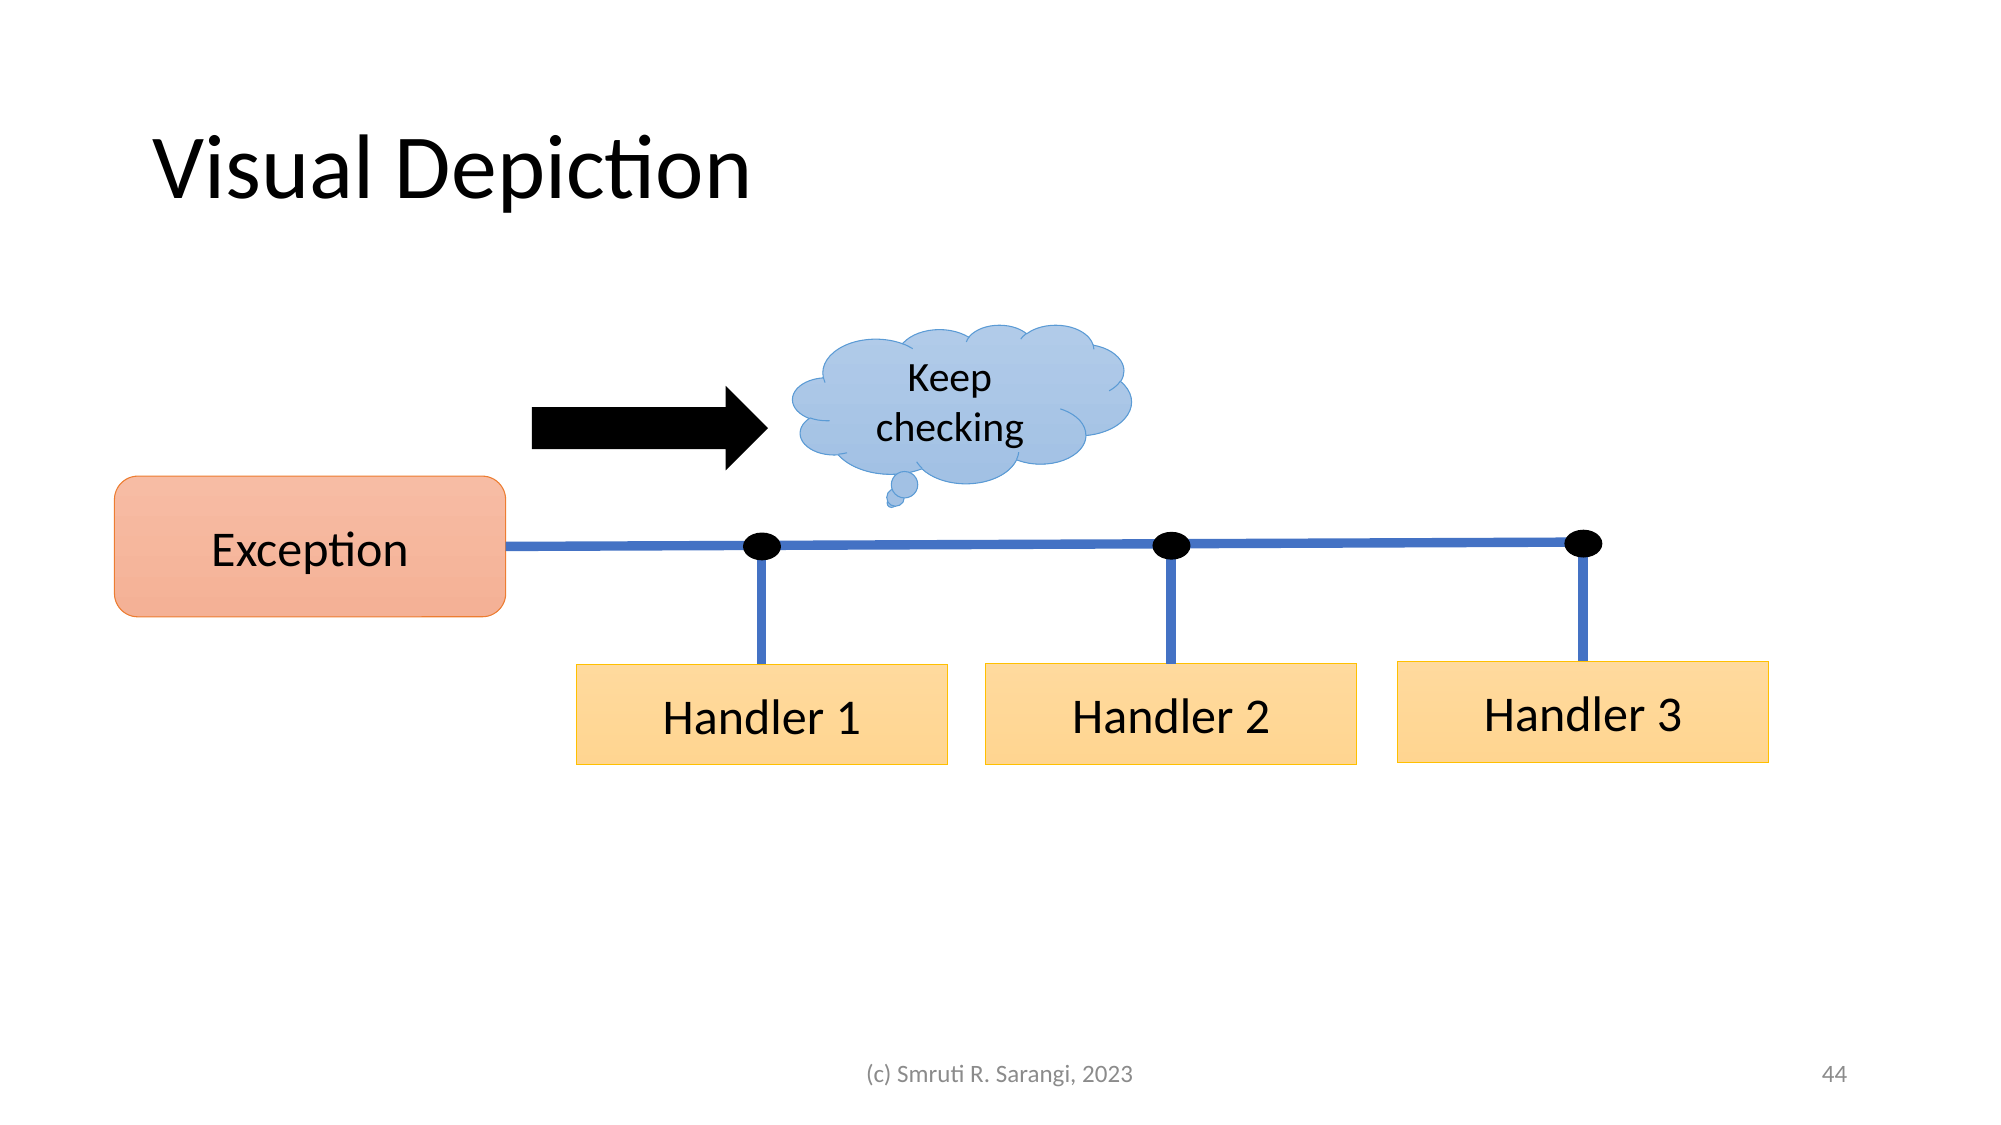

# Visual Depiction
Keep checking

Exception

Handler 3
Handler 2
Handler 1
(c) Smruti R. Sarangi, 2023
44